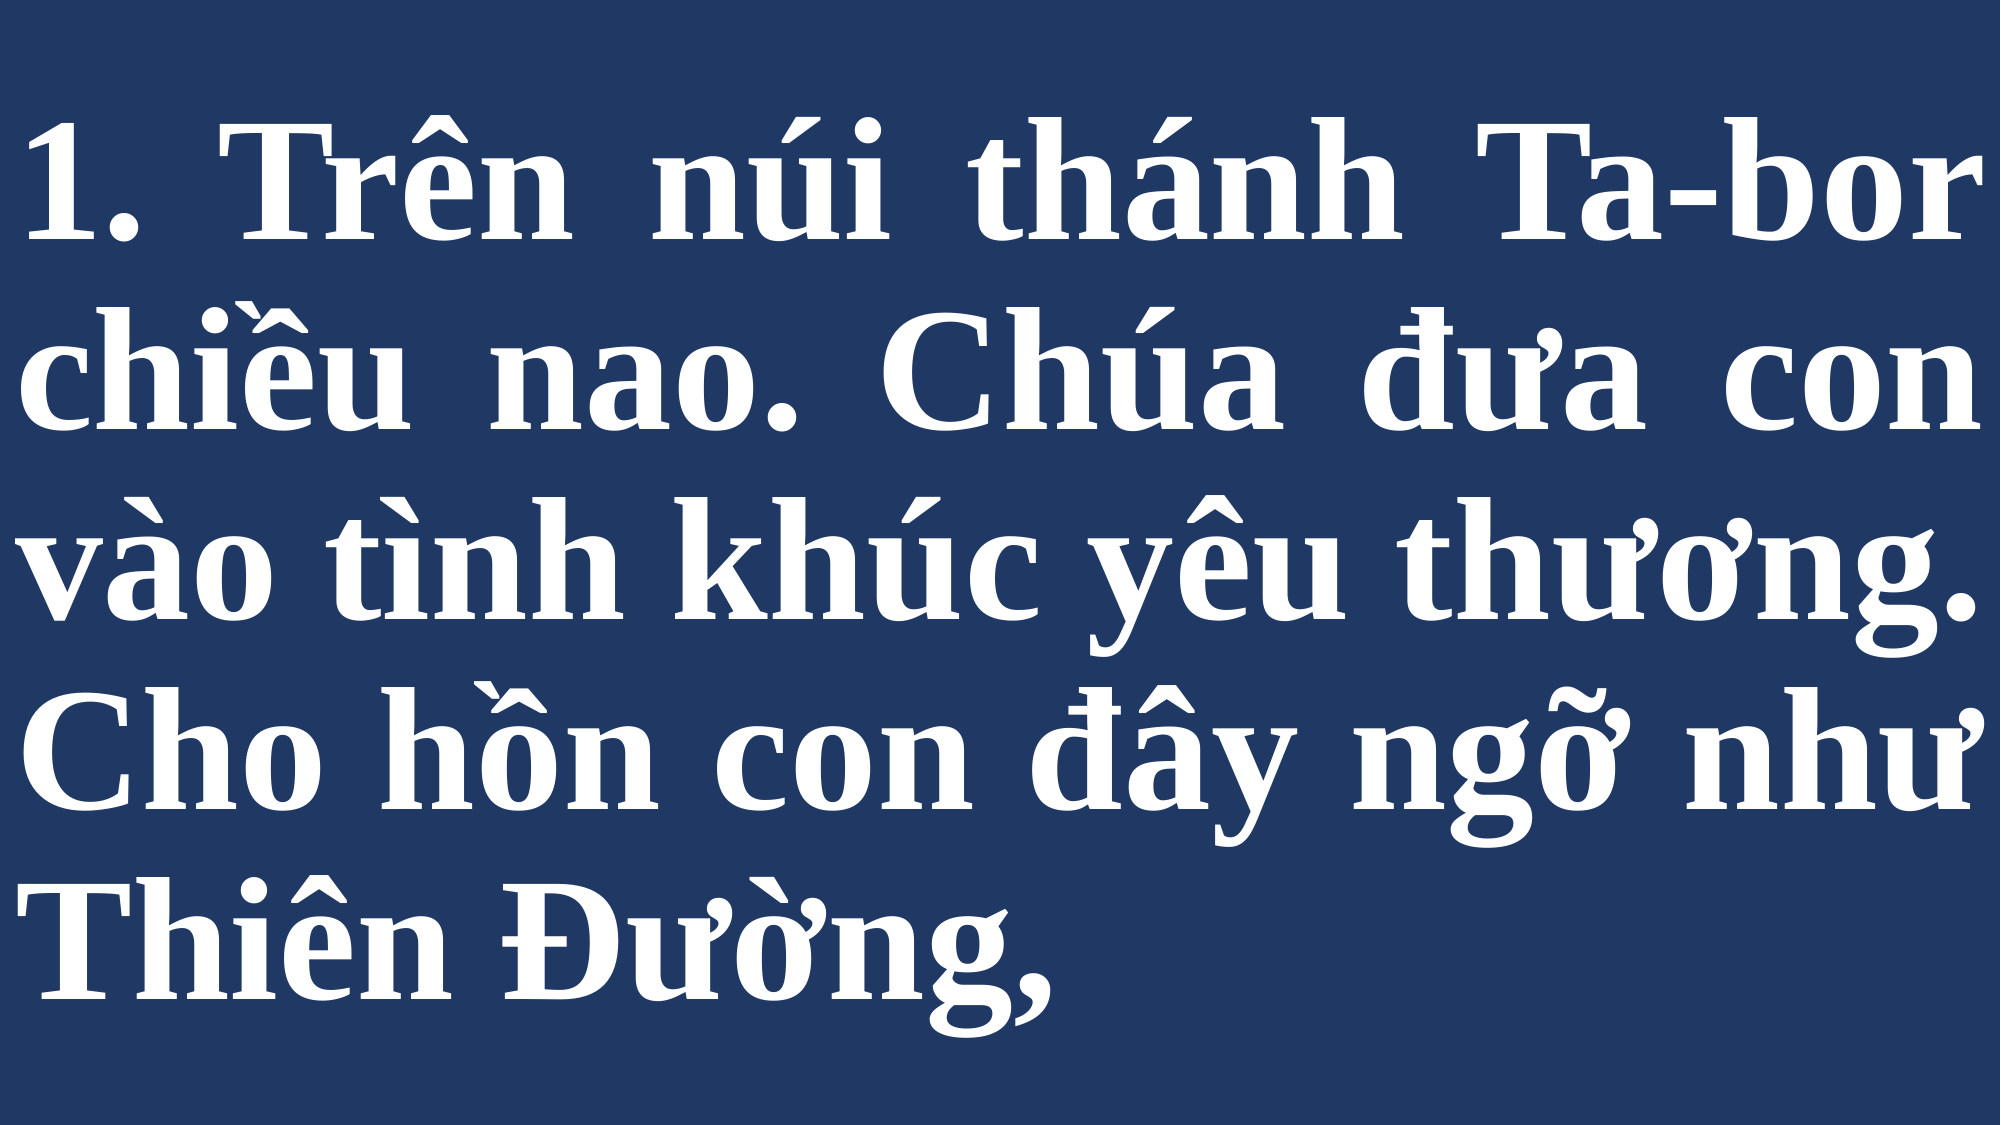

# 1. Trên núi thánh Ta-bor chiều nao. Chúa đưa con vào tình khúc yêu thương. Cho hồn con đây ngỡ như Thiên Đường,